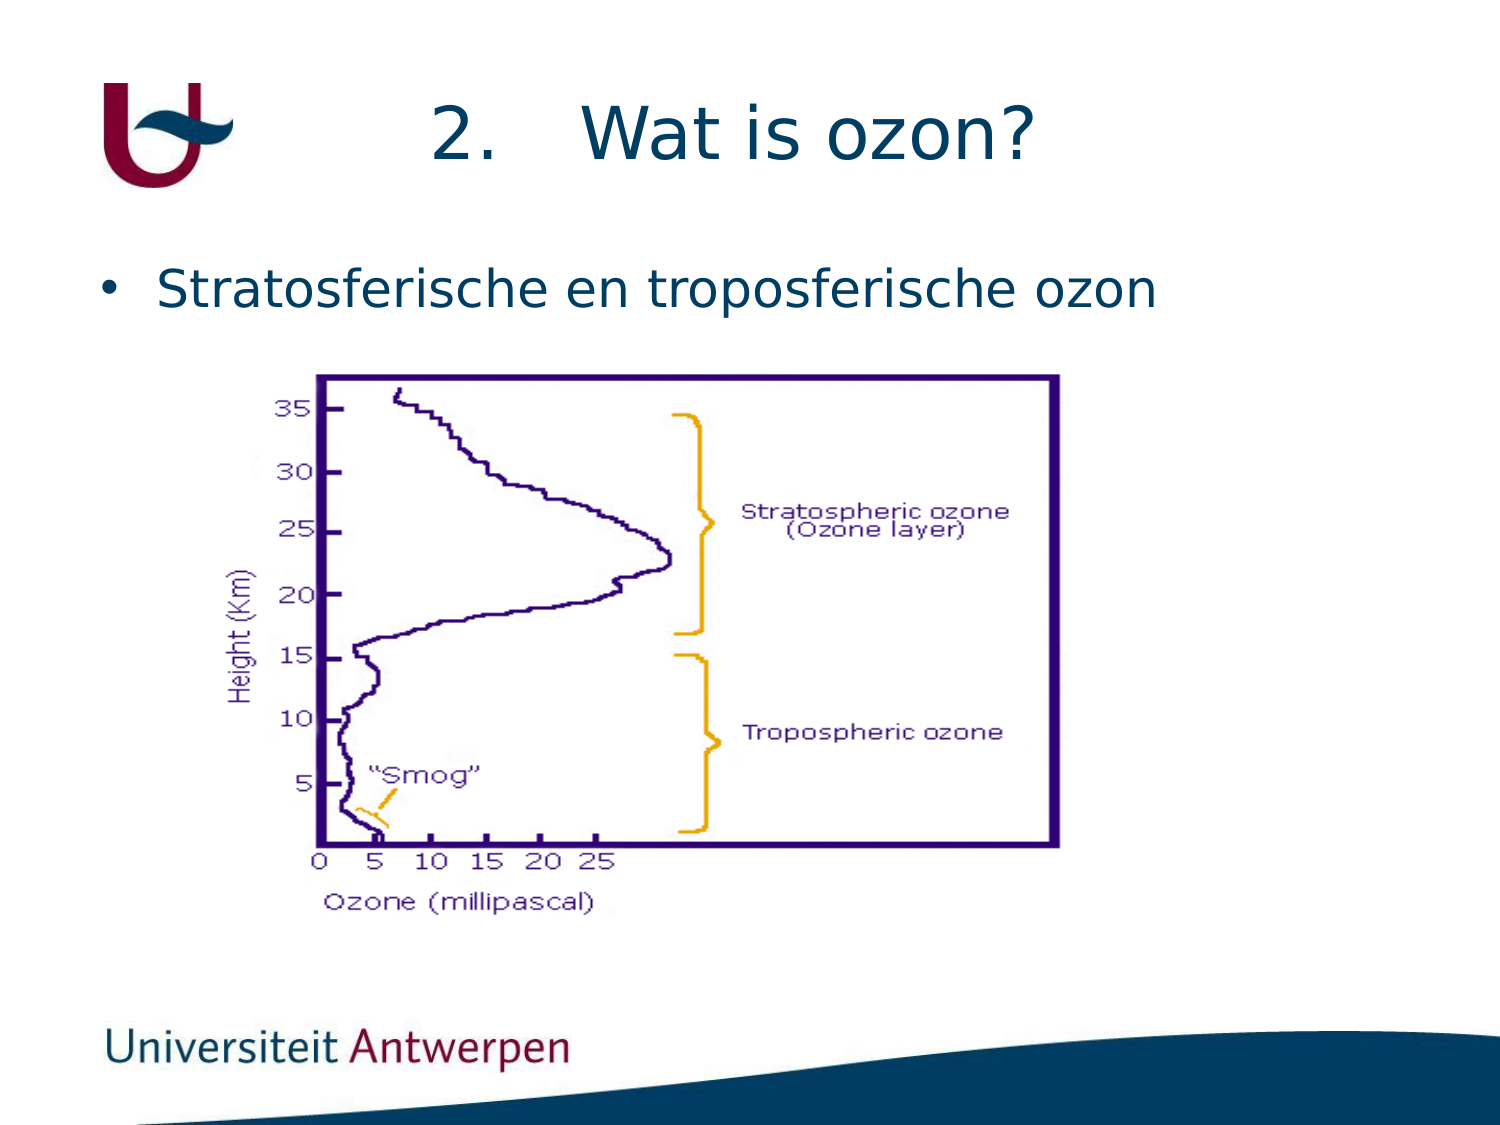

# 2.	Wat is ozon?
Stratosferische en troposferische ozon